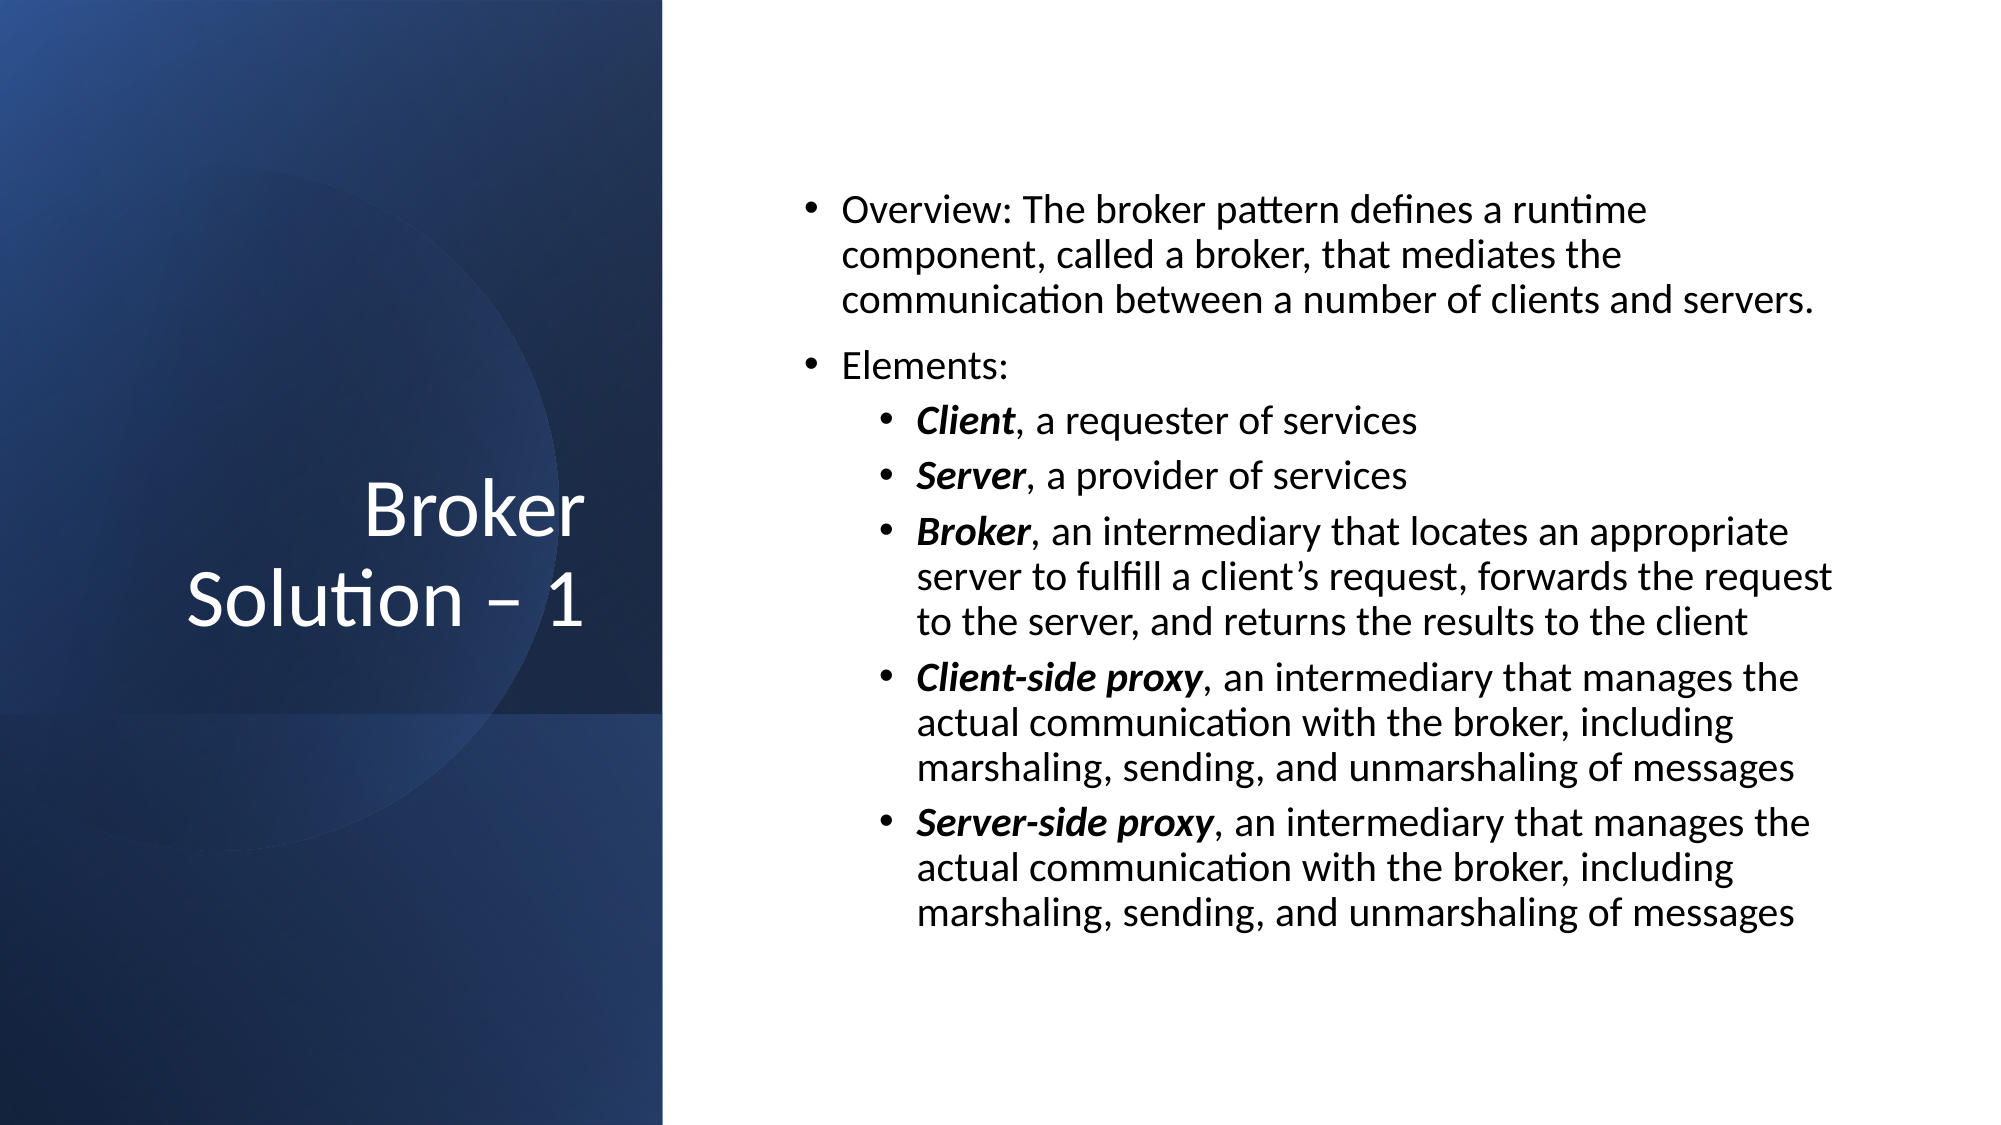

# Broker Solution – 1
Overview: The broker pattern defines a runtime component, called a broker, that mediates the communication between a number of clients and servers.
Elements:
Client, a requester of services
Server, a provider of services
Broker, an intermediary that locates an appropriate server to fulfill a client’s request, forwards the request to the server, and returns the results to the client
Client-side proxy, an intermediary that manages the actual communication with the broker, including marshaling, sending, and unmarshaling of messages
Server-side proxy, an intermediary that manages the actual communication with the broker, including marshaling, sending, and unmarshaling of messages